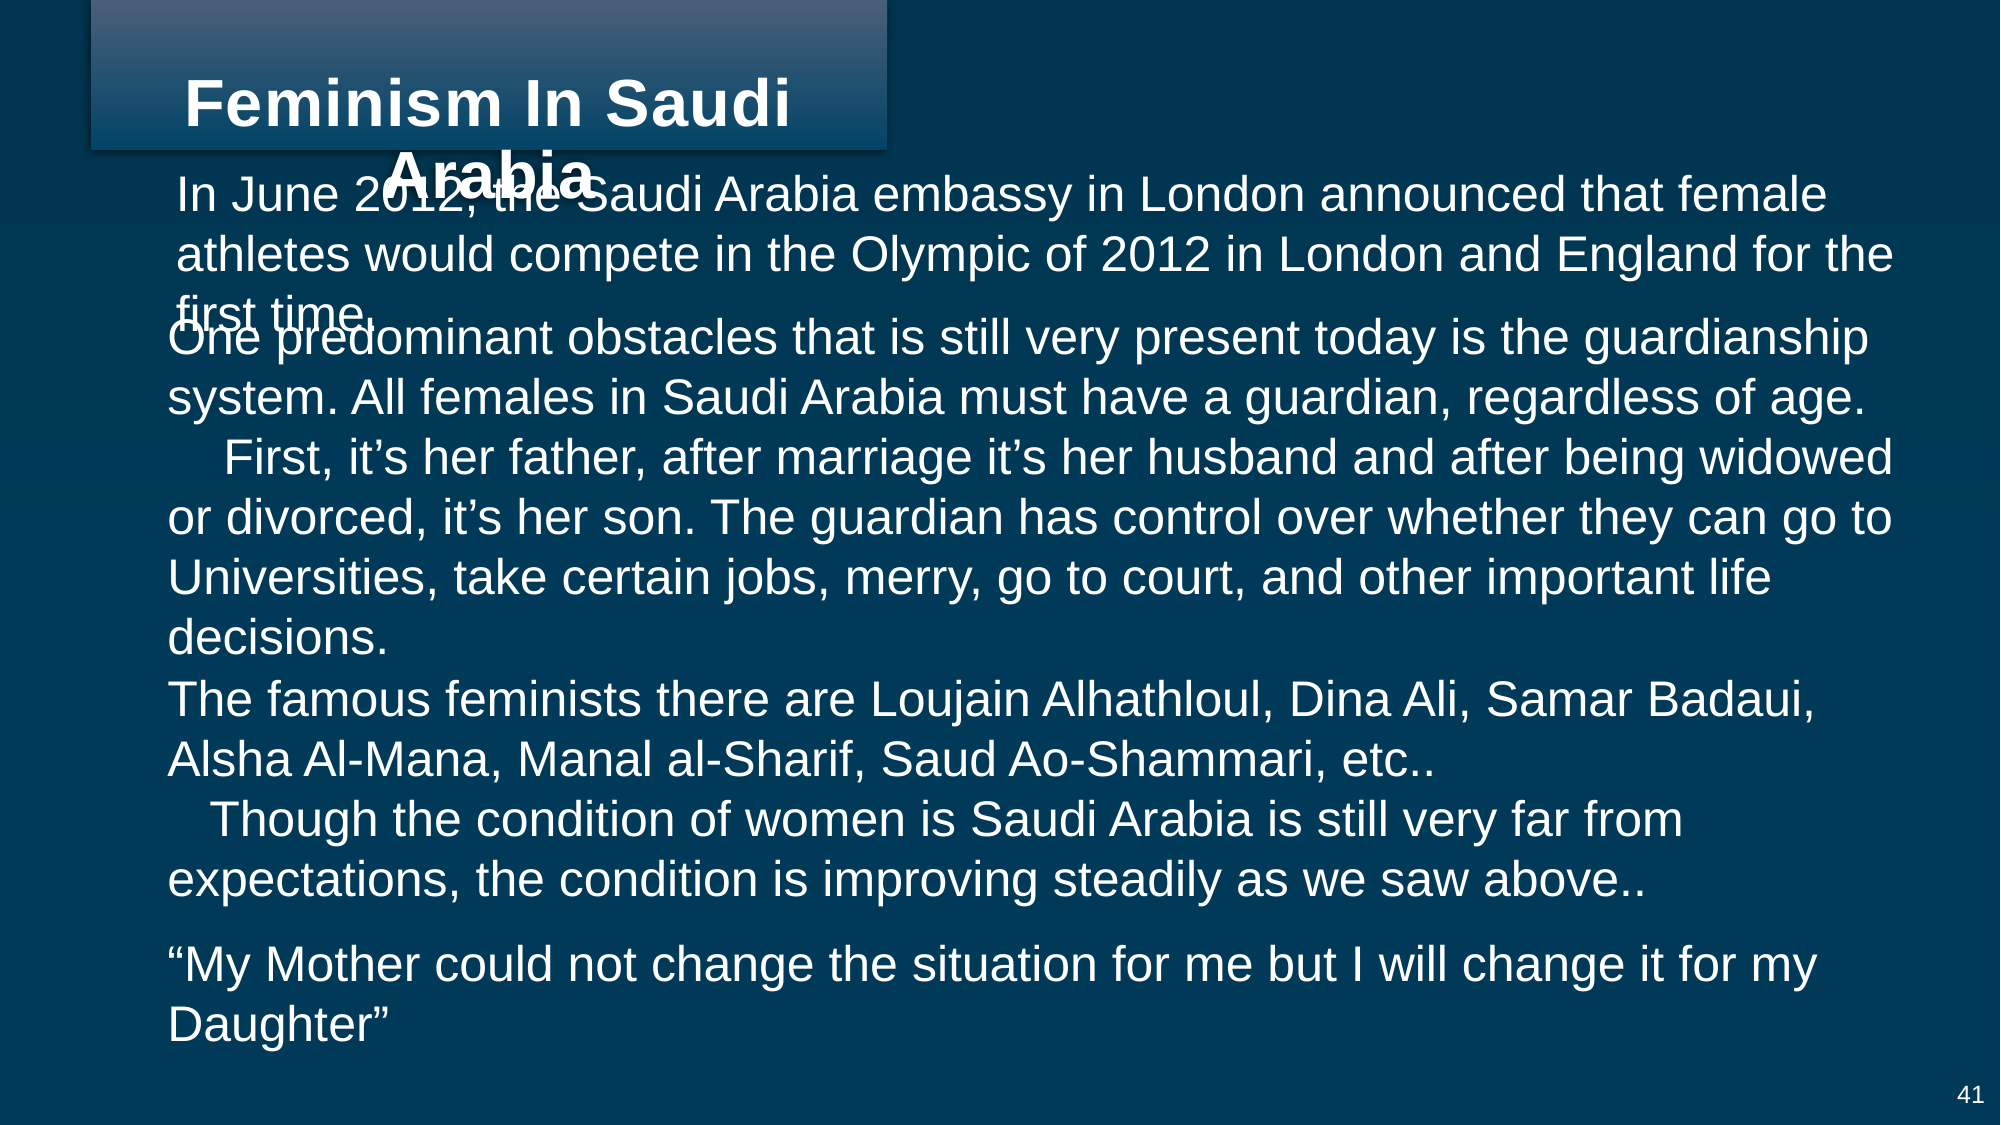

# Feminism In Saudi Arabia
In June 2012, the Saudi Arabia embassy in London announced that female athletes would compete in the Olympic of 2012 in London and England for the first time.
One predominant obstacles that is still very present today is the guardianship system. All females in Saudi Arabia must have a guardian, regardless of age.
    First, it’s her father, after marriage it’s her husband and after being widowed or divorced, it’s her son. The guardian has control over whether they can go to Universities, take certain jobs, merry, go to court, and other important life decisions.

The famous feminists there are Loujain Alhathloul, Dina Ali, Samar Badaui, Alsha Al-Mana, Manal al-Sharif, Saud Ao-Shammari, etc..
   Though the condition of women is Saudi Arabia is still very far from expectations, the condition is improving steadily as we saw above..

“My Mother could not change the situation for me but I will change it for my Daughter”
41